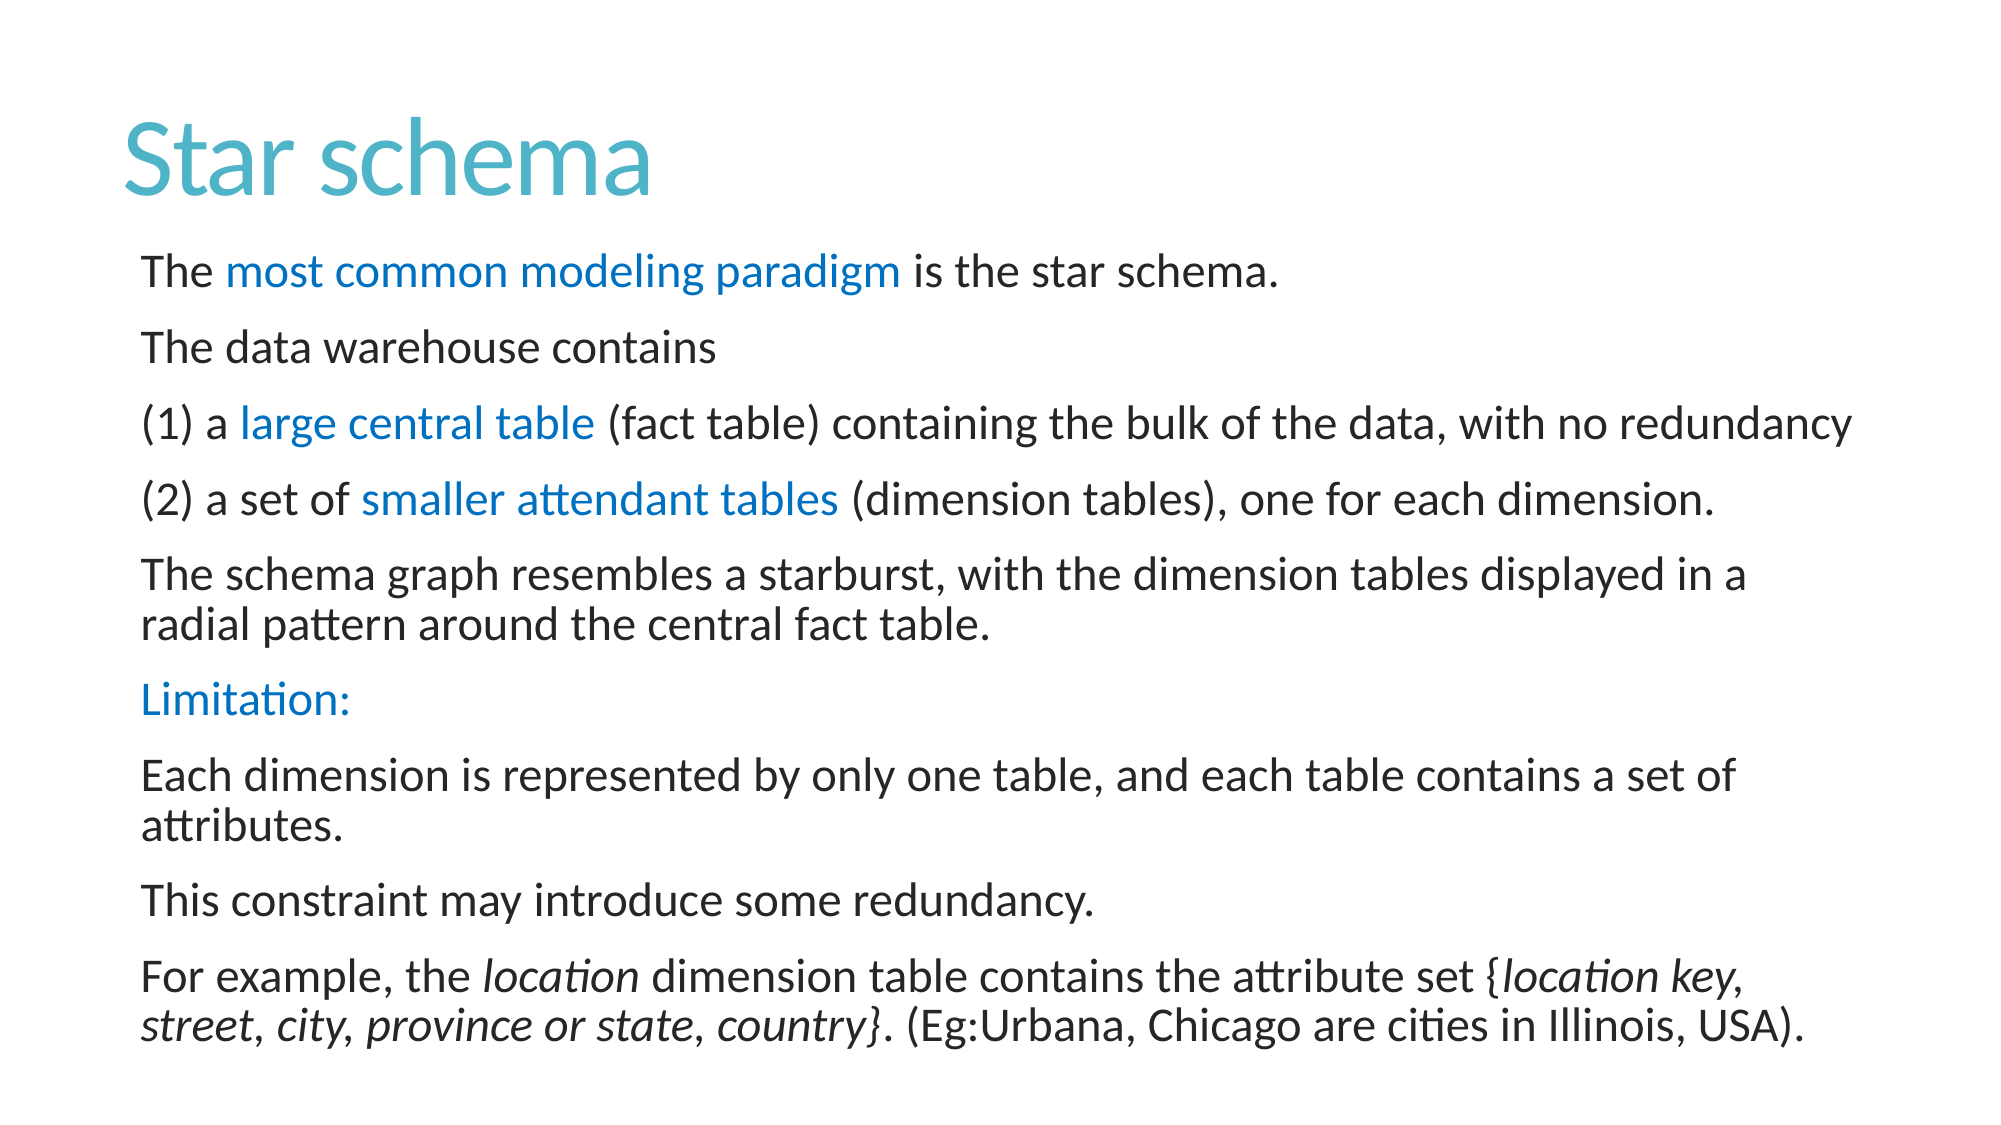

# Star schema
The most common modeling paradigm is the star schema.
The data warehouse contains
(1) a large central table (fact table) containing the bulk of the data, with no redundancy
(2) a set of smaller attendant tables (dimension tables), one for each dimension.
The schema graph resembles a starburst, with the dimension tables displayed in a radial pattern around the central fact table.
Limitation:
Each dimension is represented by only one table, and each table contains a set of attributes.
This constraint may introduce some redundancy.
For example, the location dimension table contains the attribute set {location key, street, city, province or state, country}. (Eg:Urbana, Chicago are cities in Illinois, USA).